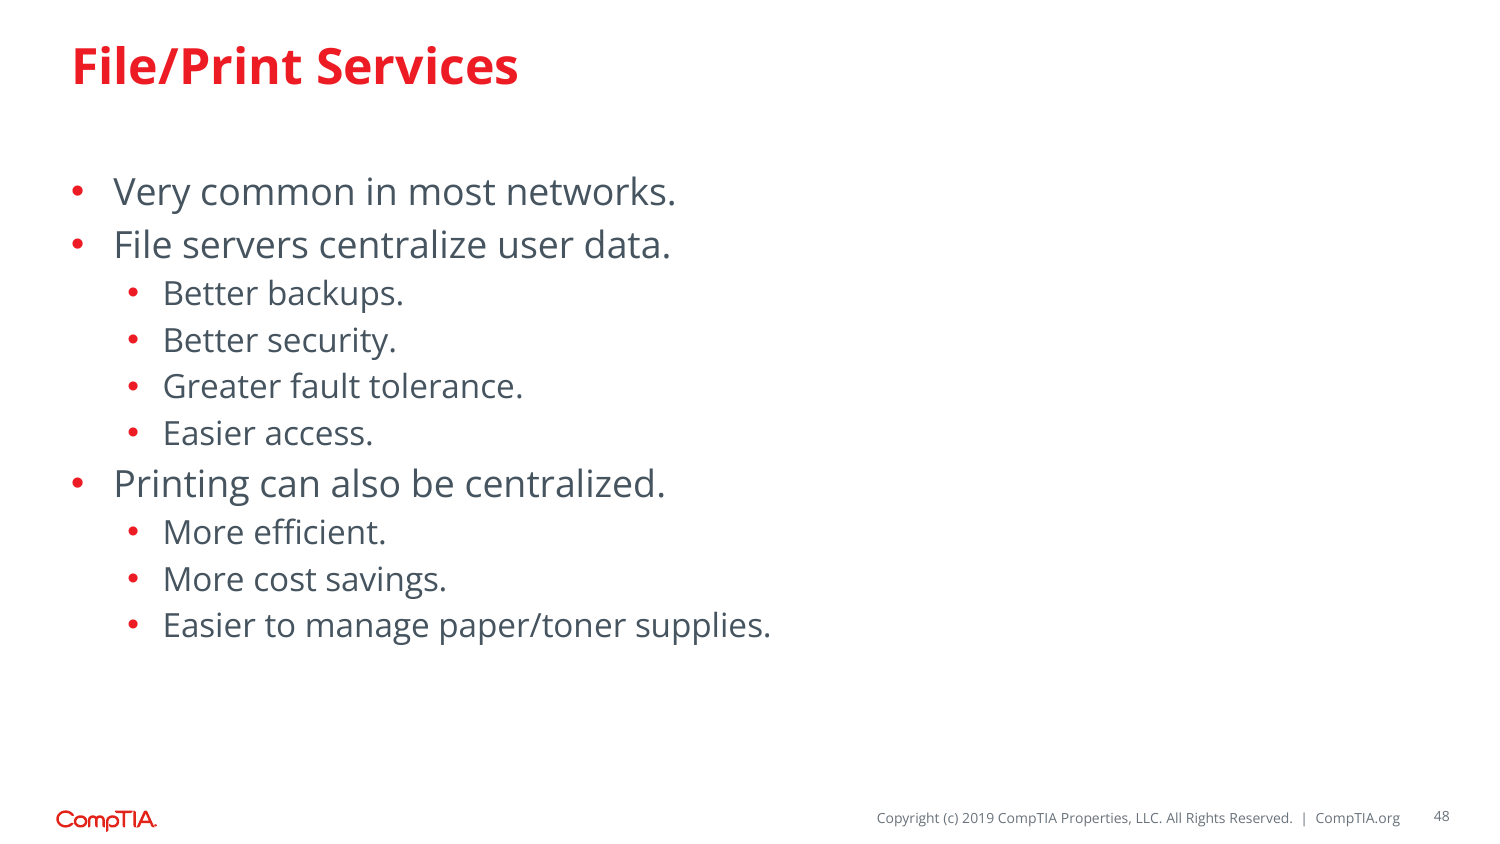

# File/Print Services
Very common in most networks.
File servers centralize user data.
Better backups.
Better security.
Greater fault tolerance.
Easier access.
Printing can also be centralized.
More efficient.
More cost savings.
Easier to manage paper/toner supplies.
48